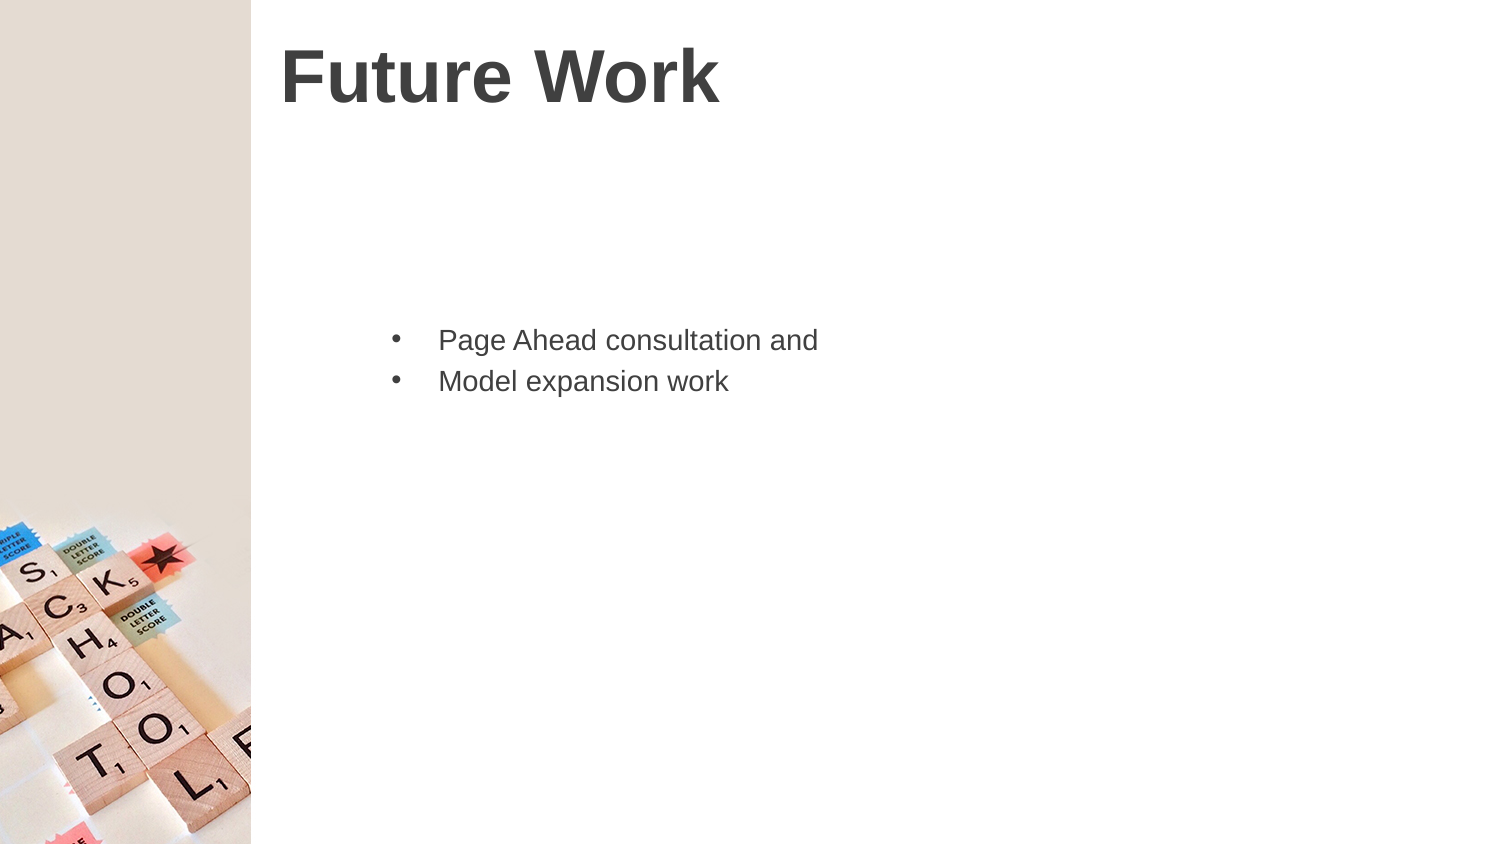

# Future Work

Page Ahead consultation and
Model expansion work